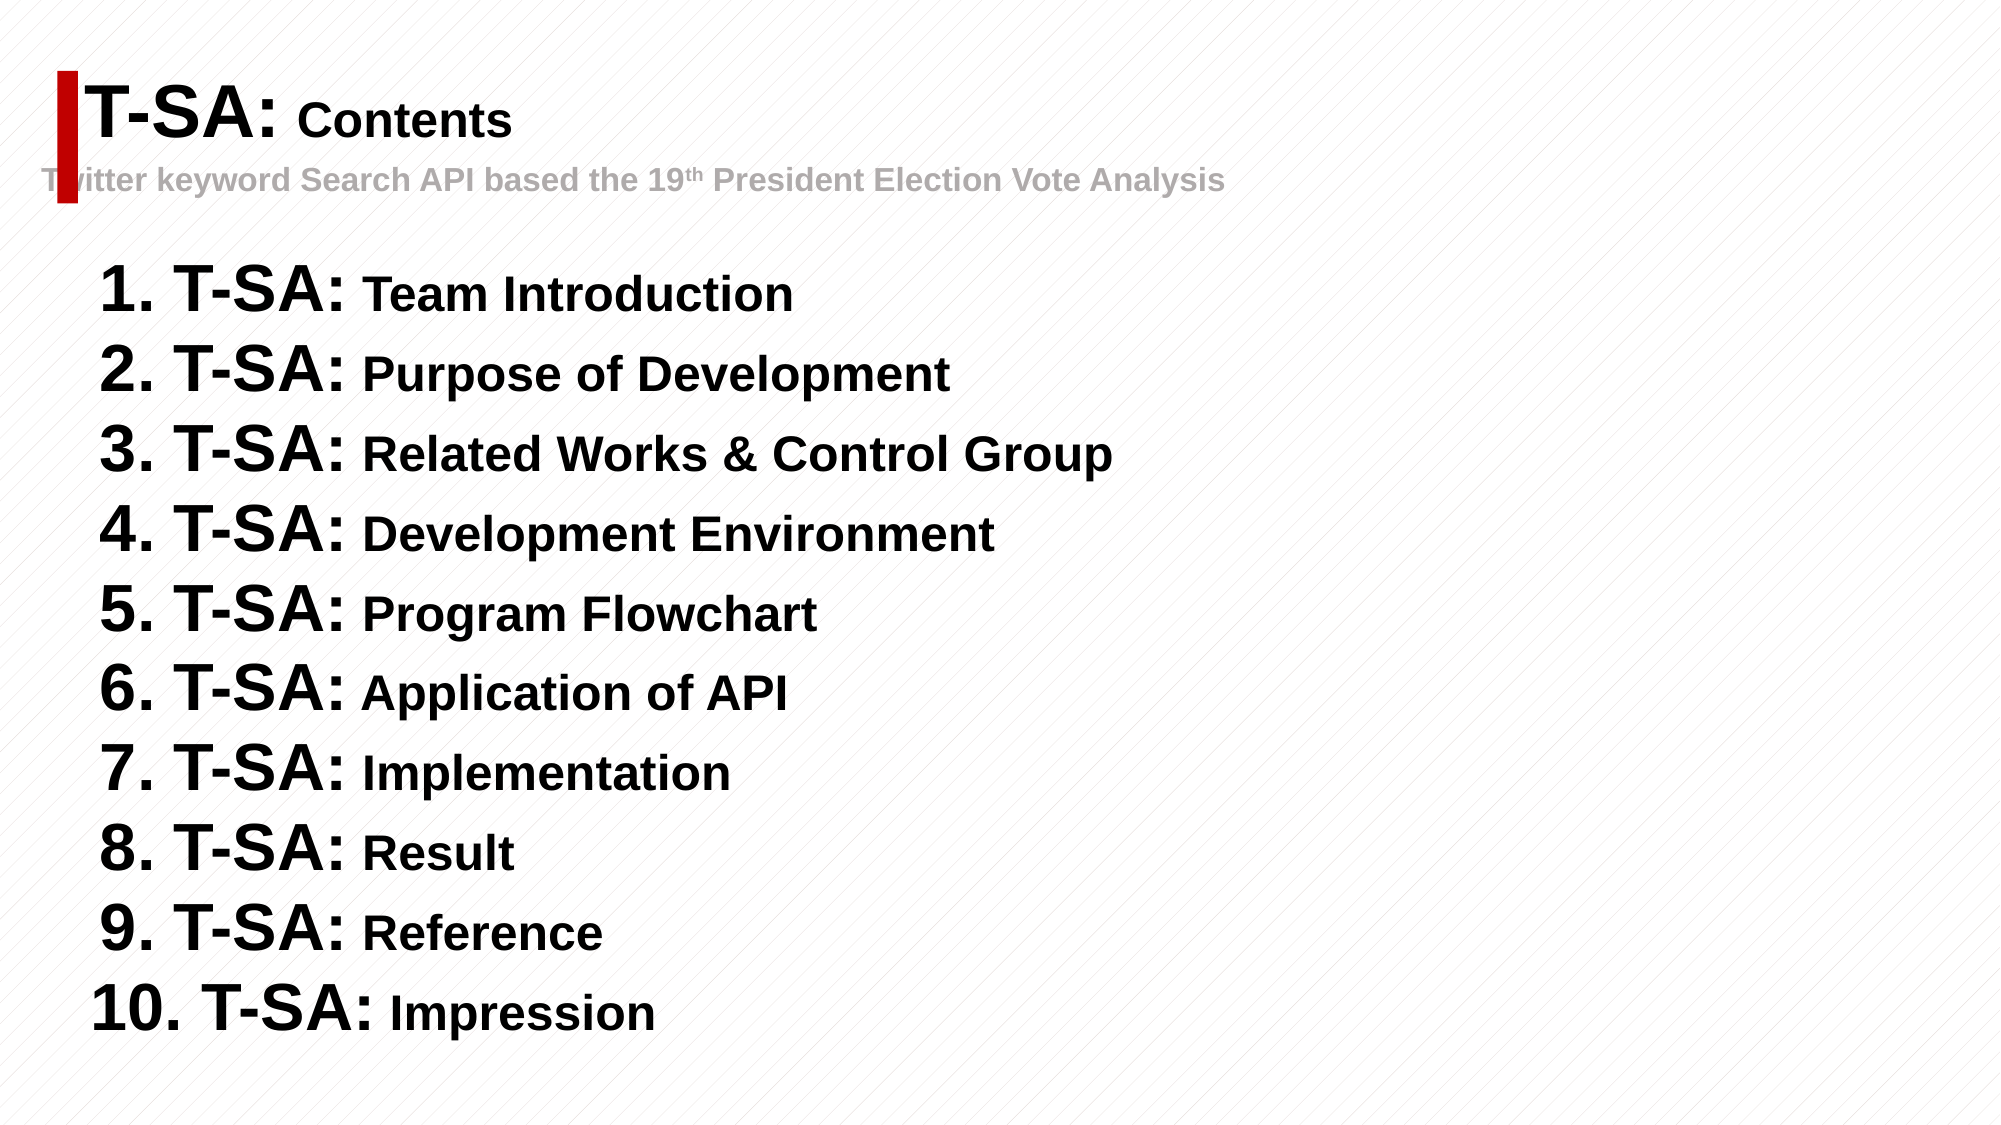

T-SA: Contents

Twitter keyword Search API based the 19th President Election Vote Analysis
  1. T-SA: Team Introduction
  2. T-SA: Purpose of Development
  3. T-SA: Related Works & Control Group
  4. T-SA: Development Environment
  5. T-SA: Program Flowchart
  6. T-SA: Application of API
  7. T-SA: Implementation
  8. T-SA: Result
  9. T-SA: Reference
 10. T-SA: Impression